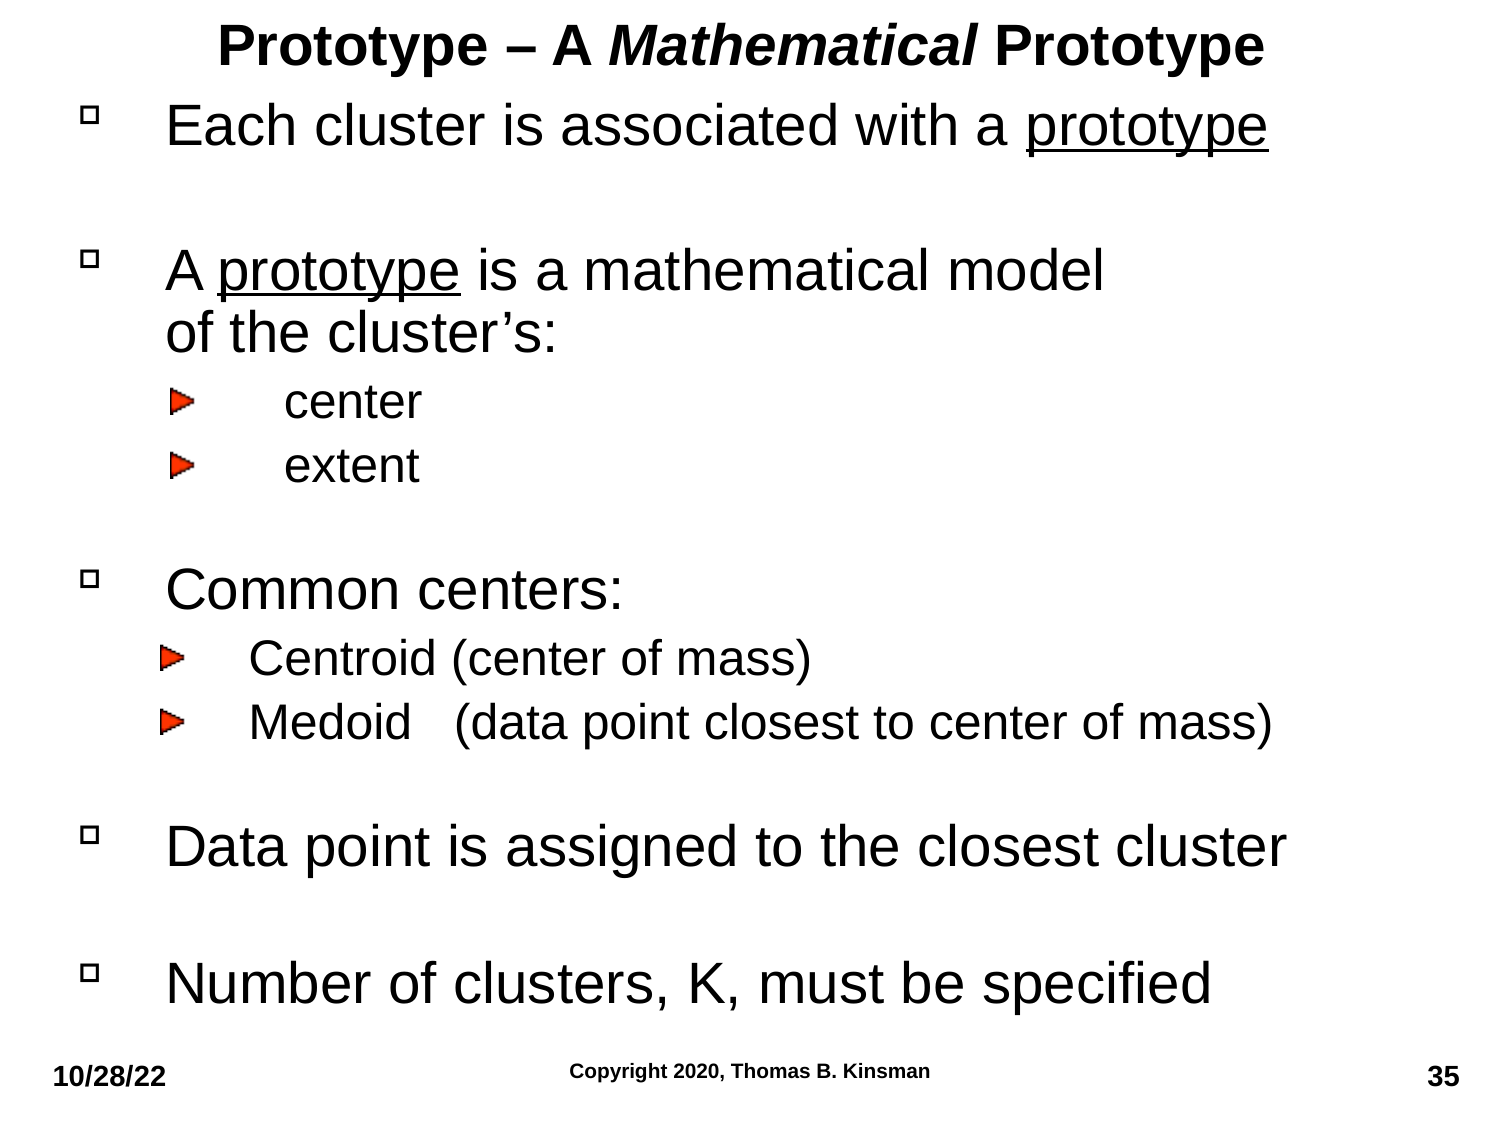

# Prototype – A Mathematical Prototype
Each cluster is associated with a prototype
A prototype is a mathematical model
of the cluster’s:
center
extent
Common centers:
Centroid (center of mass)
Medoid   (data point closest to center of mass)
Data point is assigned to the closest cluster
Number of clusters, K, must be specified
10/28/22
Copyright 2020, Thomas B. Kinsman
35